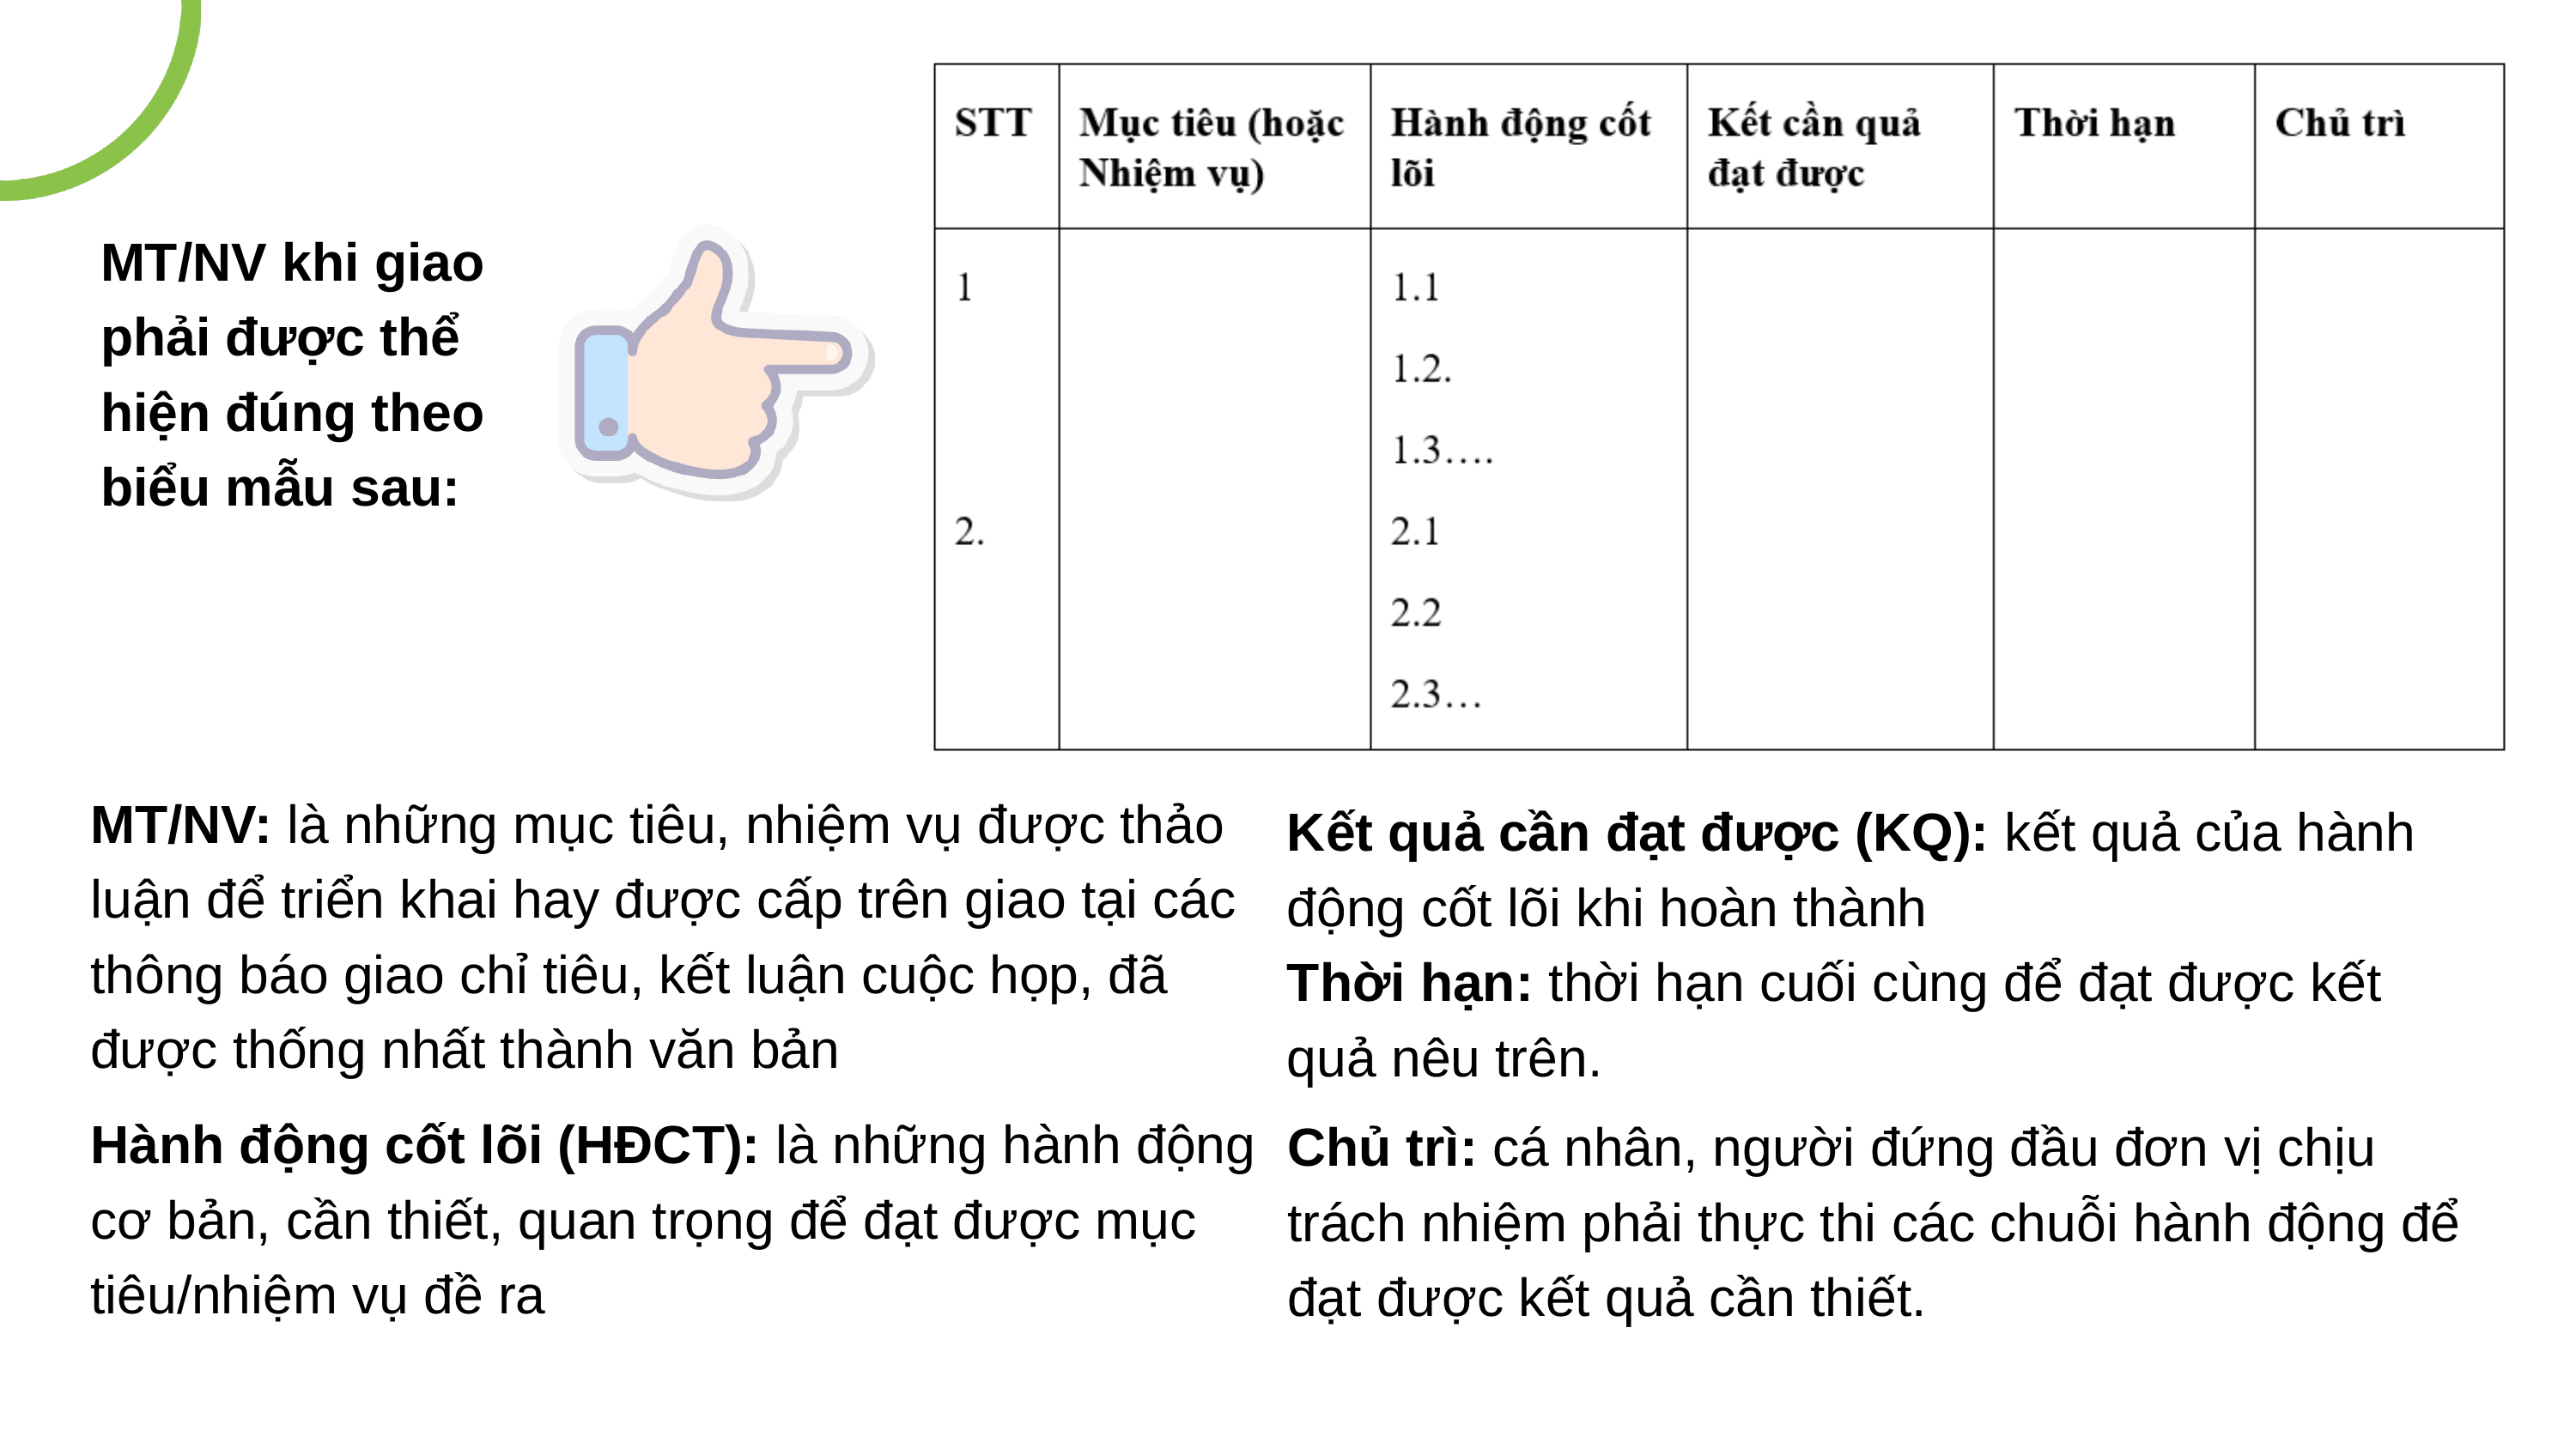

MT/NV khi giao phải được thể hiện đúng theo biểu mẫu sau:

MT/NV: là những mục tiêu, nhiệm vụ được thảo luận để triển khai hay được cấp trên giao tại các thông báo giao chỉ tiêu, kết luận cuộc họp, đã được thống nhất thành văn bản
Kết quả cần đạt được (KQ): kết quả của hành động cốt lõi khi hoàn thành
Thời hạn: thời hạn cuối cùng để đạt được kết quả nêu trên.

Hành động cốt lõi (HĐCT): là những hành động cơ bản, cần thiết, quan trọng để đạt được mục tiêu/nhiệm vụ đề ra
Chủ trì: cá nhân, người đứng đầu đơn vị chịu trách nhiệm phải thực thi các chuỗi hành động để đạt được kết quả cần thiết.